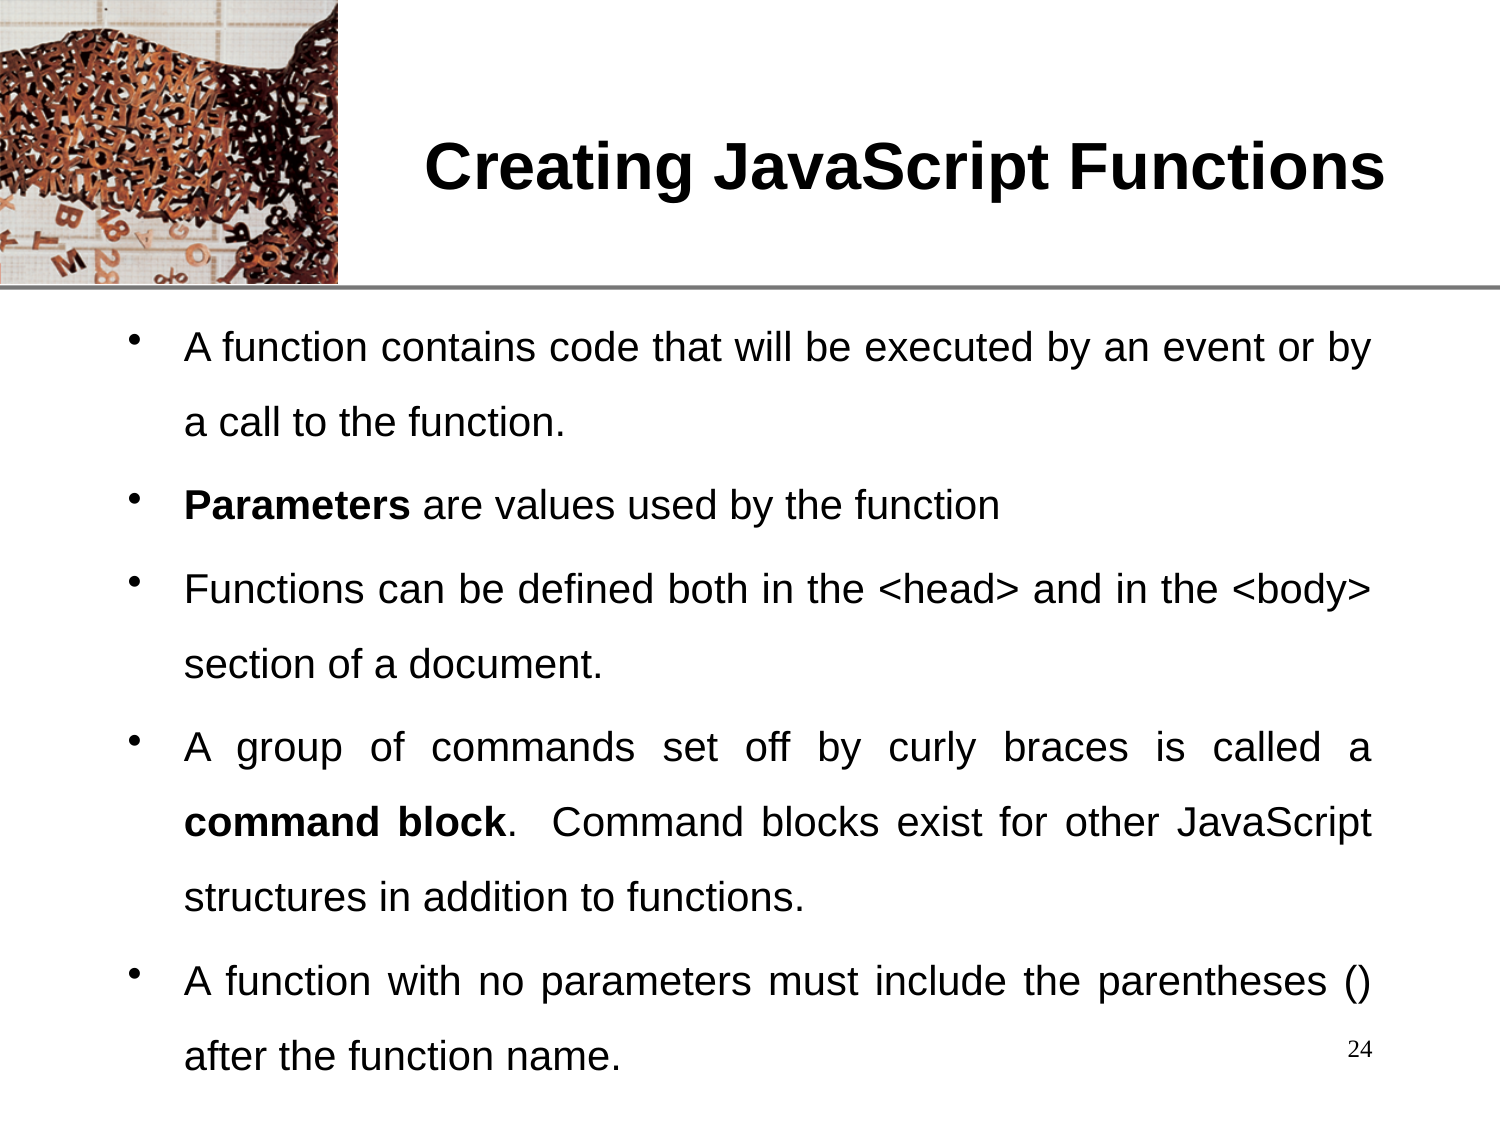

# Creating JavaScript Functions
A function contains code that will be executed by an event or by a call to the function.
Parameters are values used by the function
Functions can be defined both in the <head> and in the <body> section of a document.
A group of commands set off by curly braces is called a command block.  Command blocks exist for other JavaScript structures in addition to functions.
A function with no parameters must include the parentheses () after the function name.

24